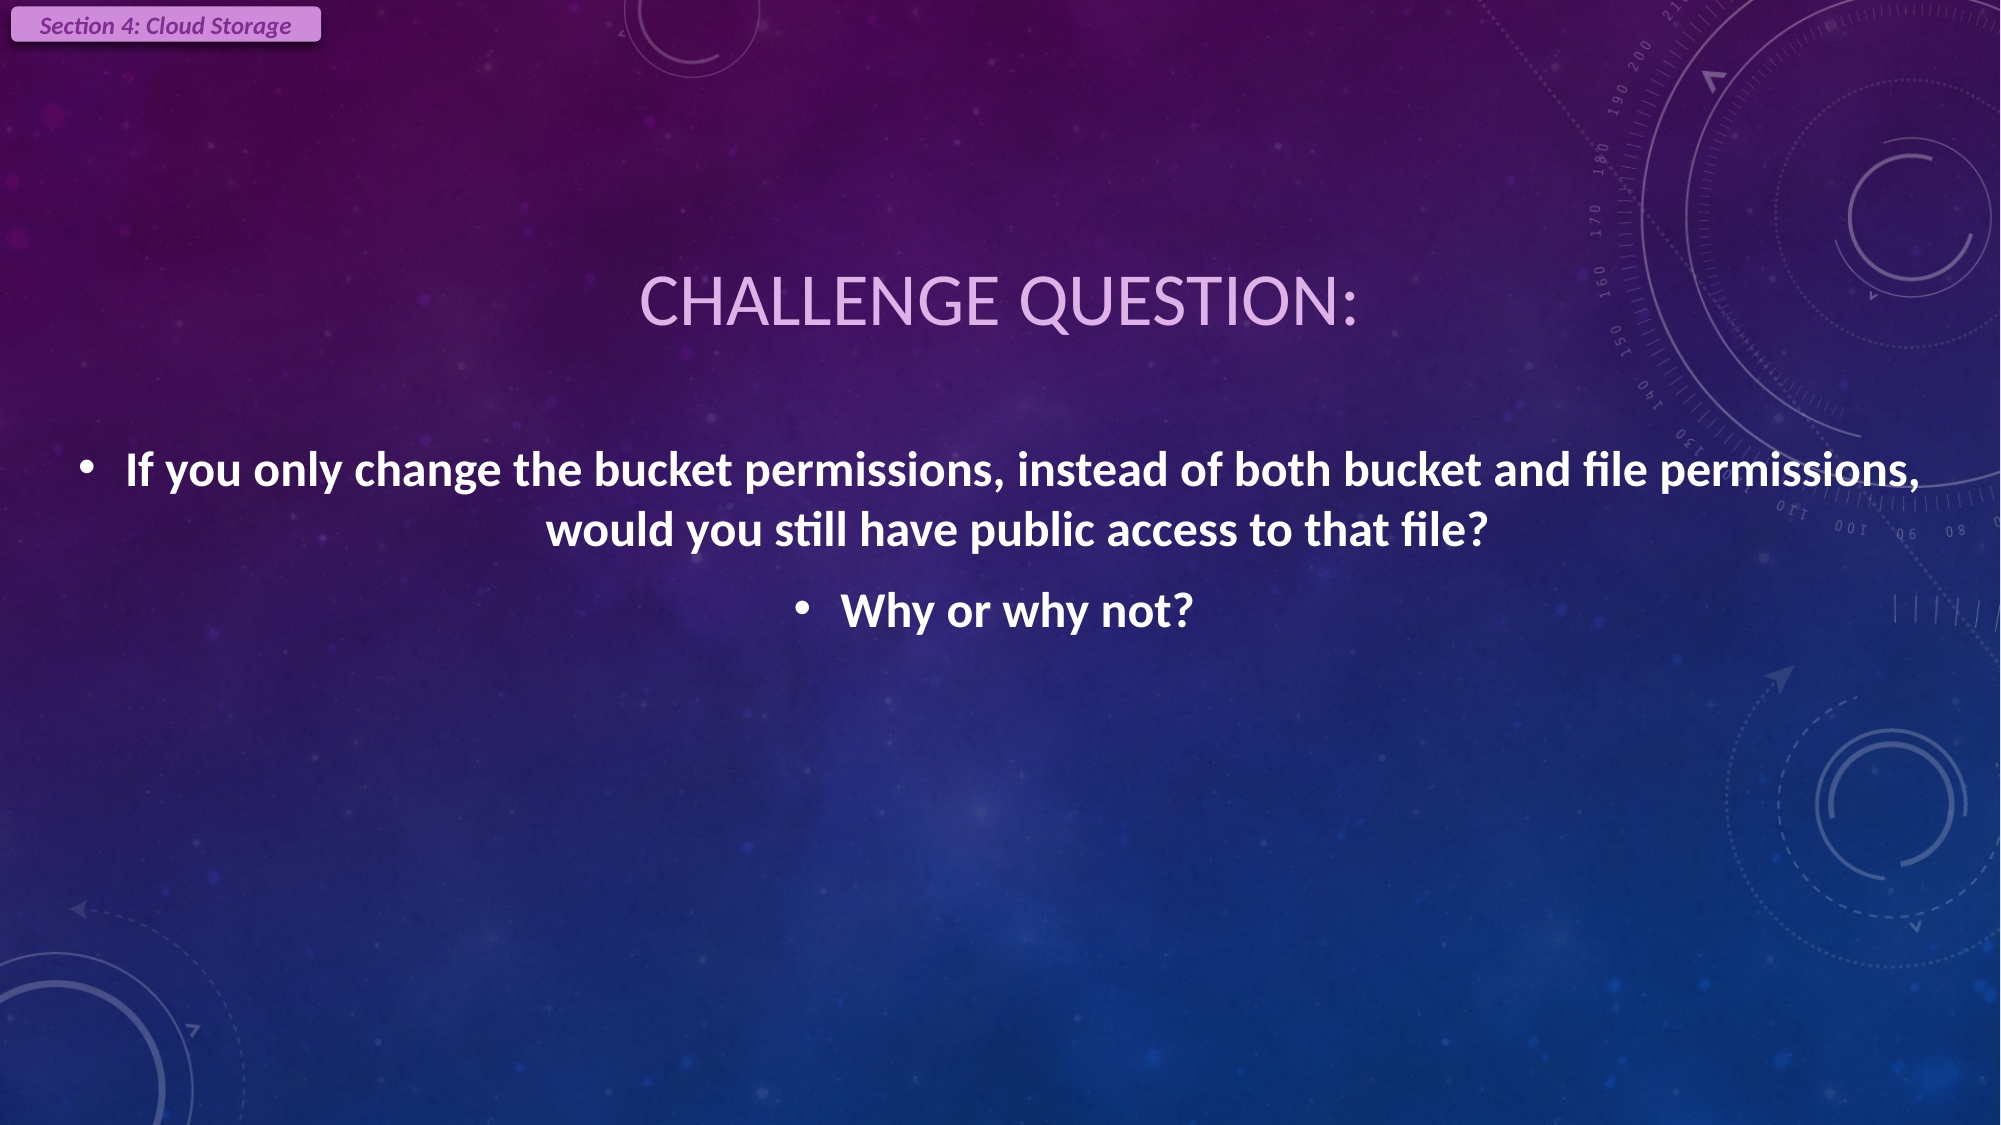

Section 4: Cloud Storage
Challenge Question:
If you only change the bucket permissions, instead of both bucket and file permissions, would you still have public access to that file?
Why or why not?